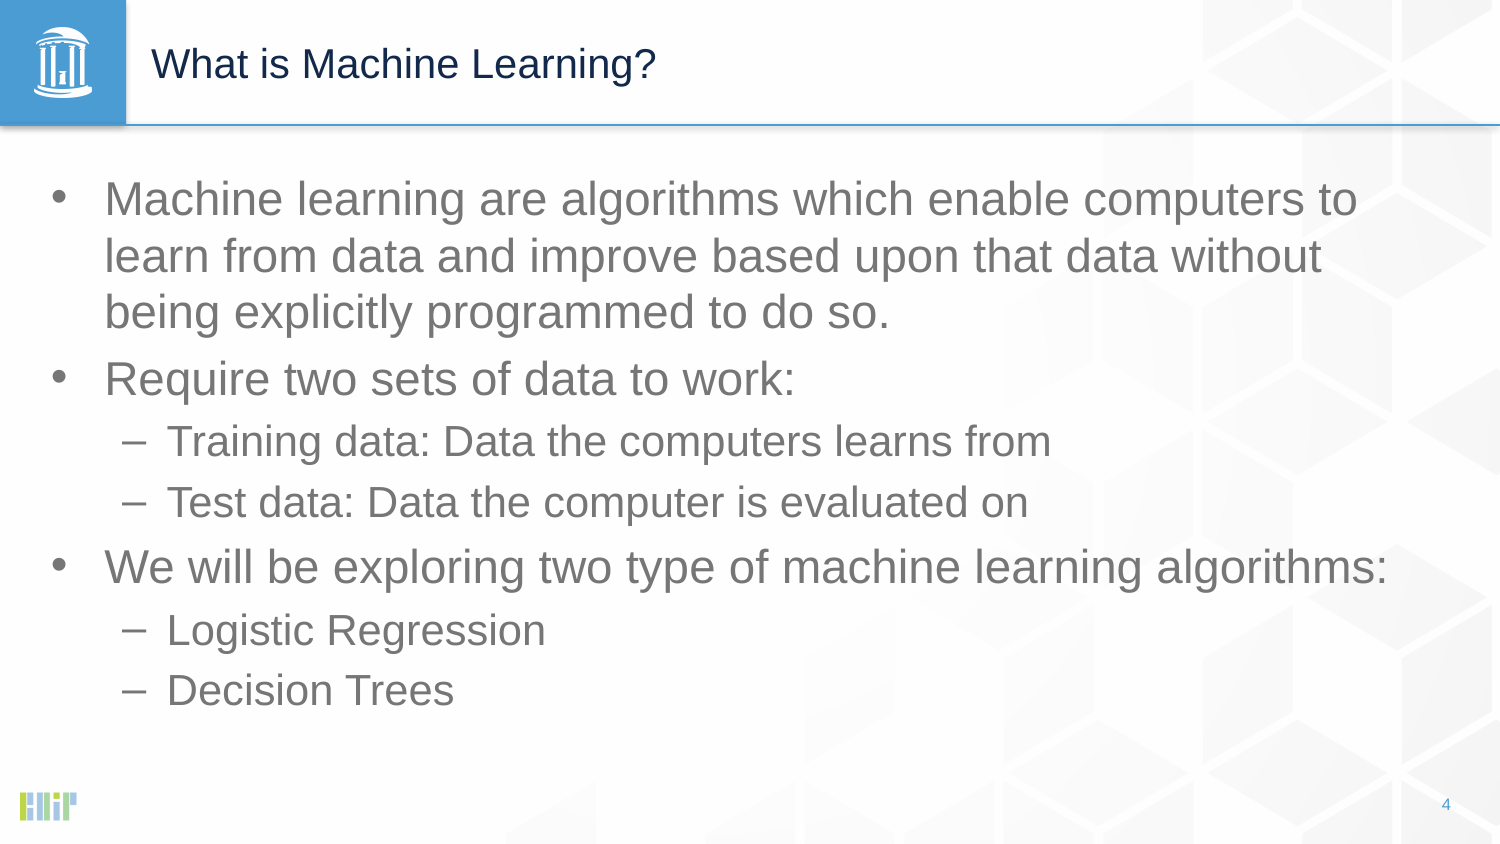

# What is Machine Learning?
Machine learning are algorithms which enable computers to learn from data and improve based upon that data without being explicitly programmed to do so.
Require two sets of data to work:
Training data: Data the computers learns from
Test data: Data the computer is evaluated on
We will be exploring two type of machine learning algorithms:
Logistic Regression
Decision Trees

4